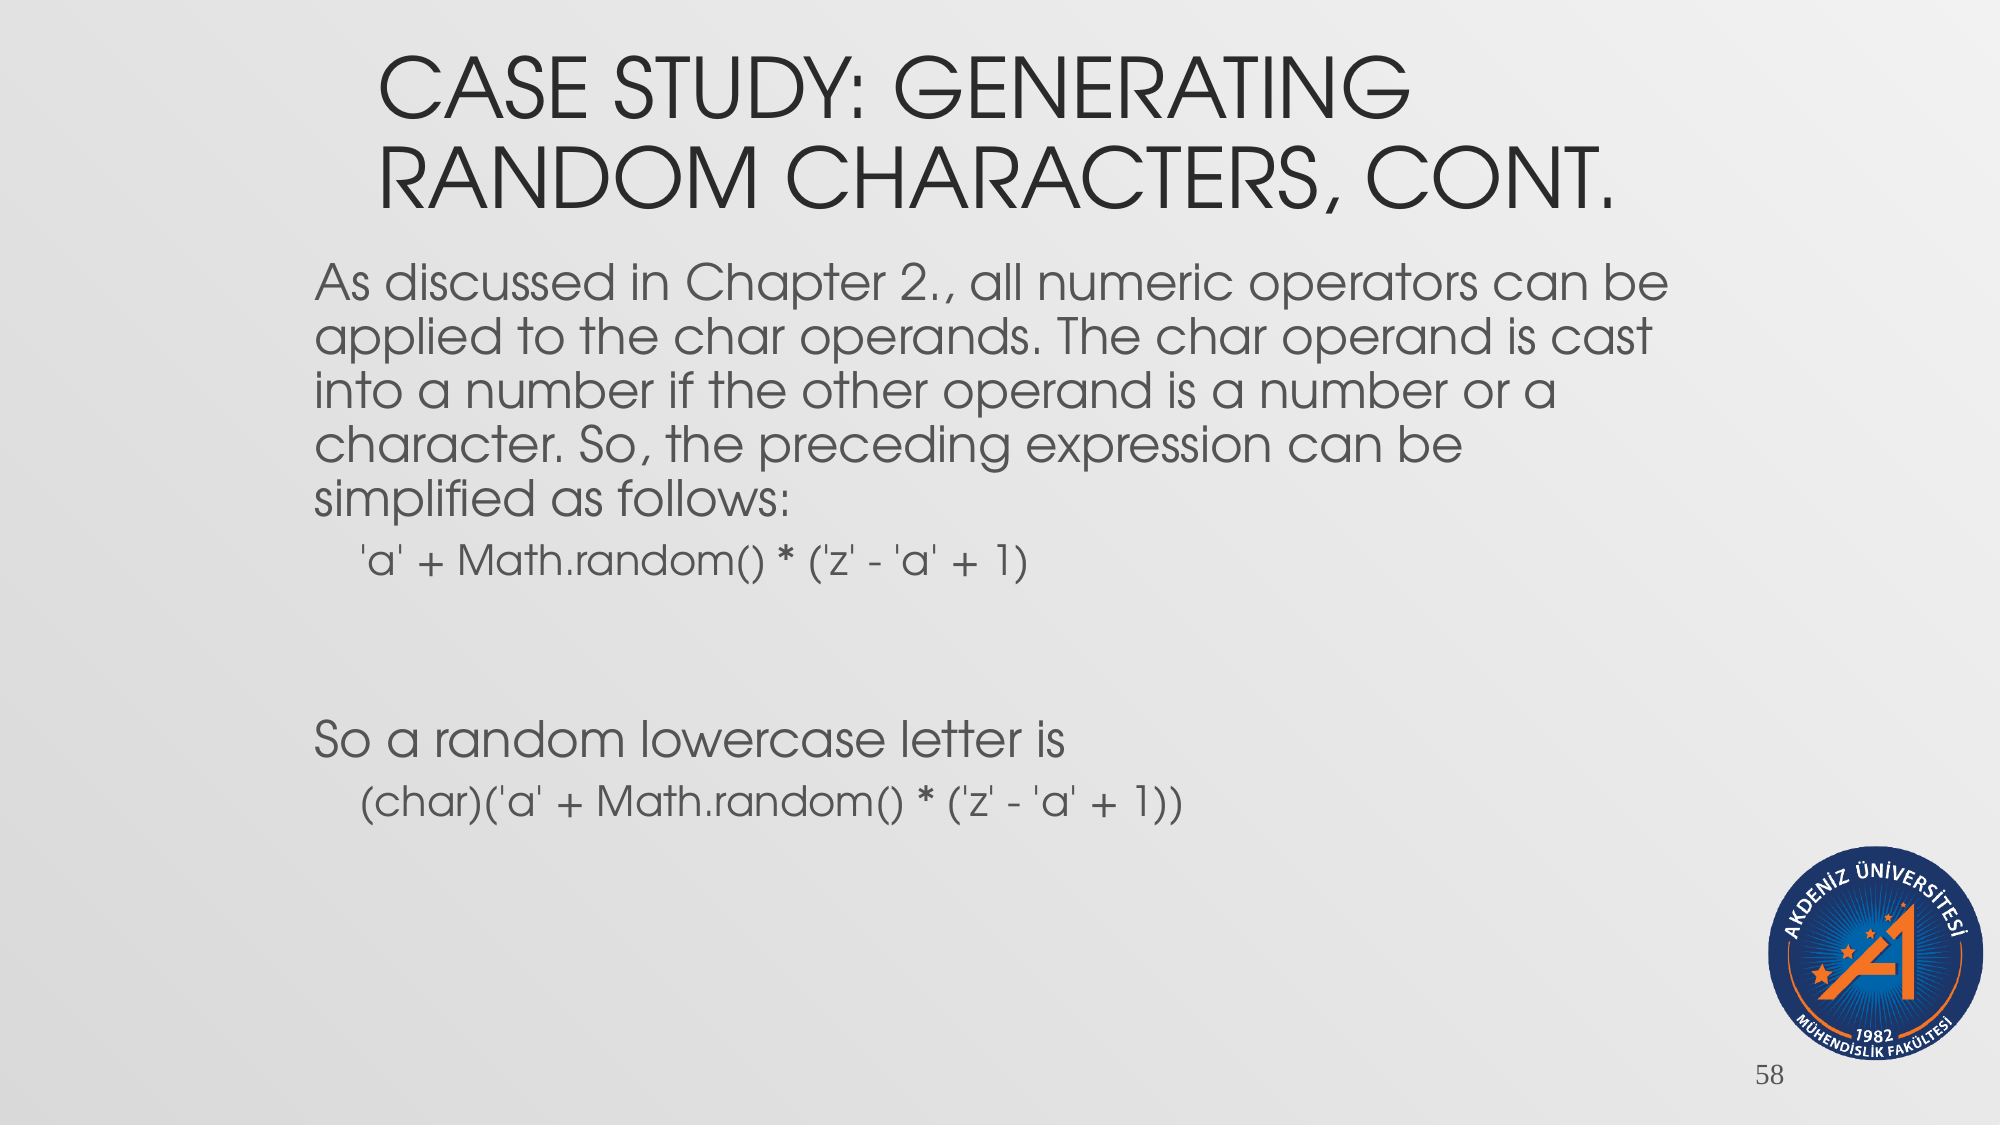

# Case Study: Generating Random Characters, cont.
As discussed in Chapter 2., all numeric operators can be applied to the char operands. The char operand is cast into a number if the other operand is a number or a character. So, the preceding expression can be simplified as follows:
'a' + Math.random() * ('z' - 'a' + 1)

So a random lowercase letter is
(char)('a' + Math.random() * ('z' - 'a' + 1))
58